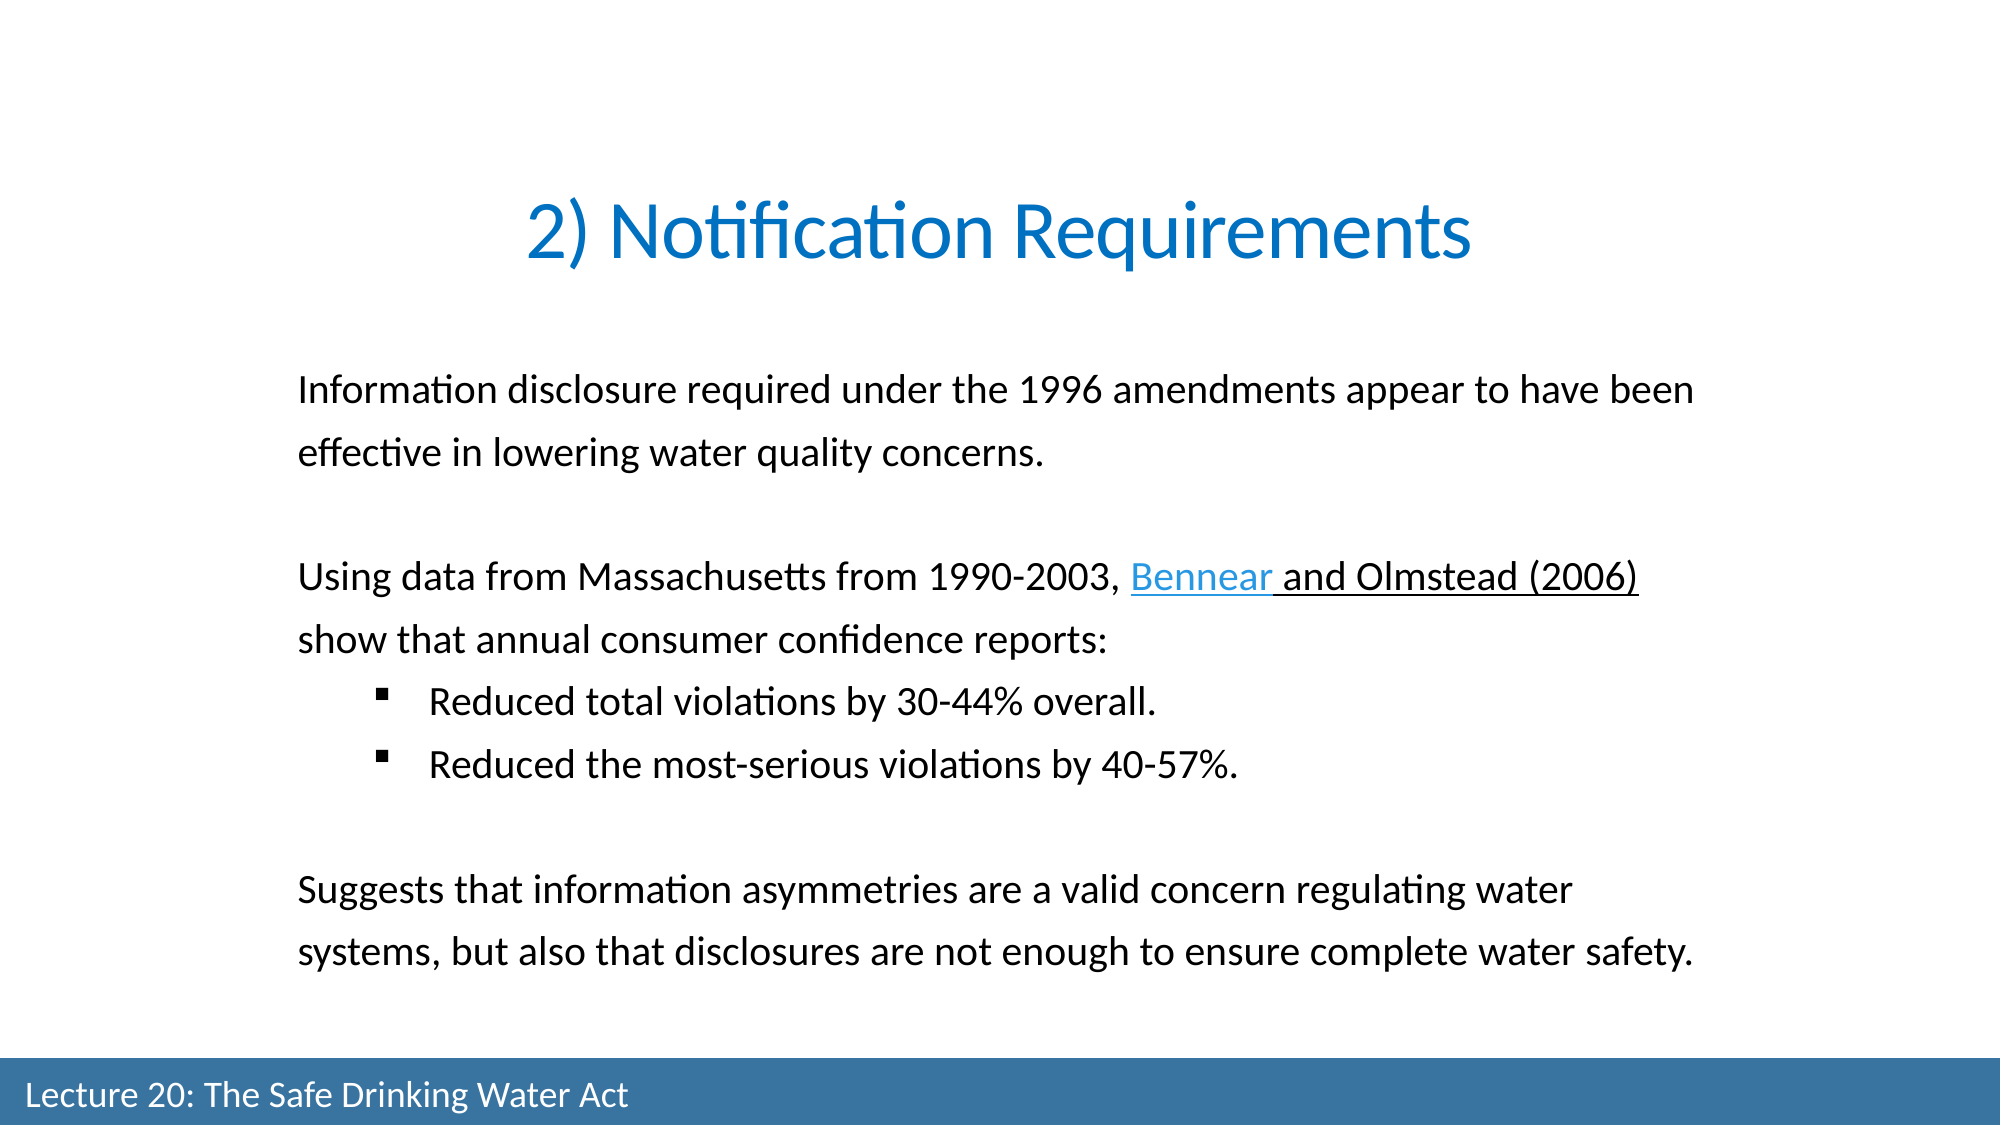

2) Notification Requirements
Information disclosure required under the 1996 amendments appear to have been effective in lowering water quality concerns.

Using data from Massachusetts from 1990-2003, Bennear and Olmstead (2006) show that annual consumer confidence reports:
Reduced total violations by 30-44% overall.
Reduced the most-serious violations by 40-57%.

Suggests that information asymmetries are a valid concern regulating water systems, but also that disclosures are not enough to ensure complete water safety.